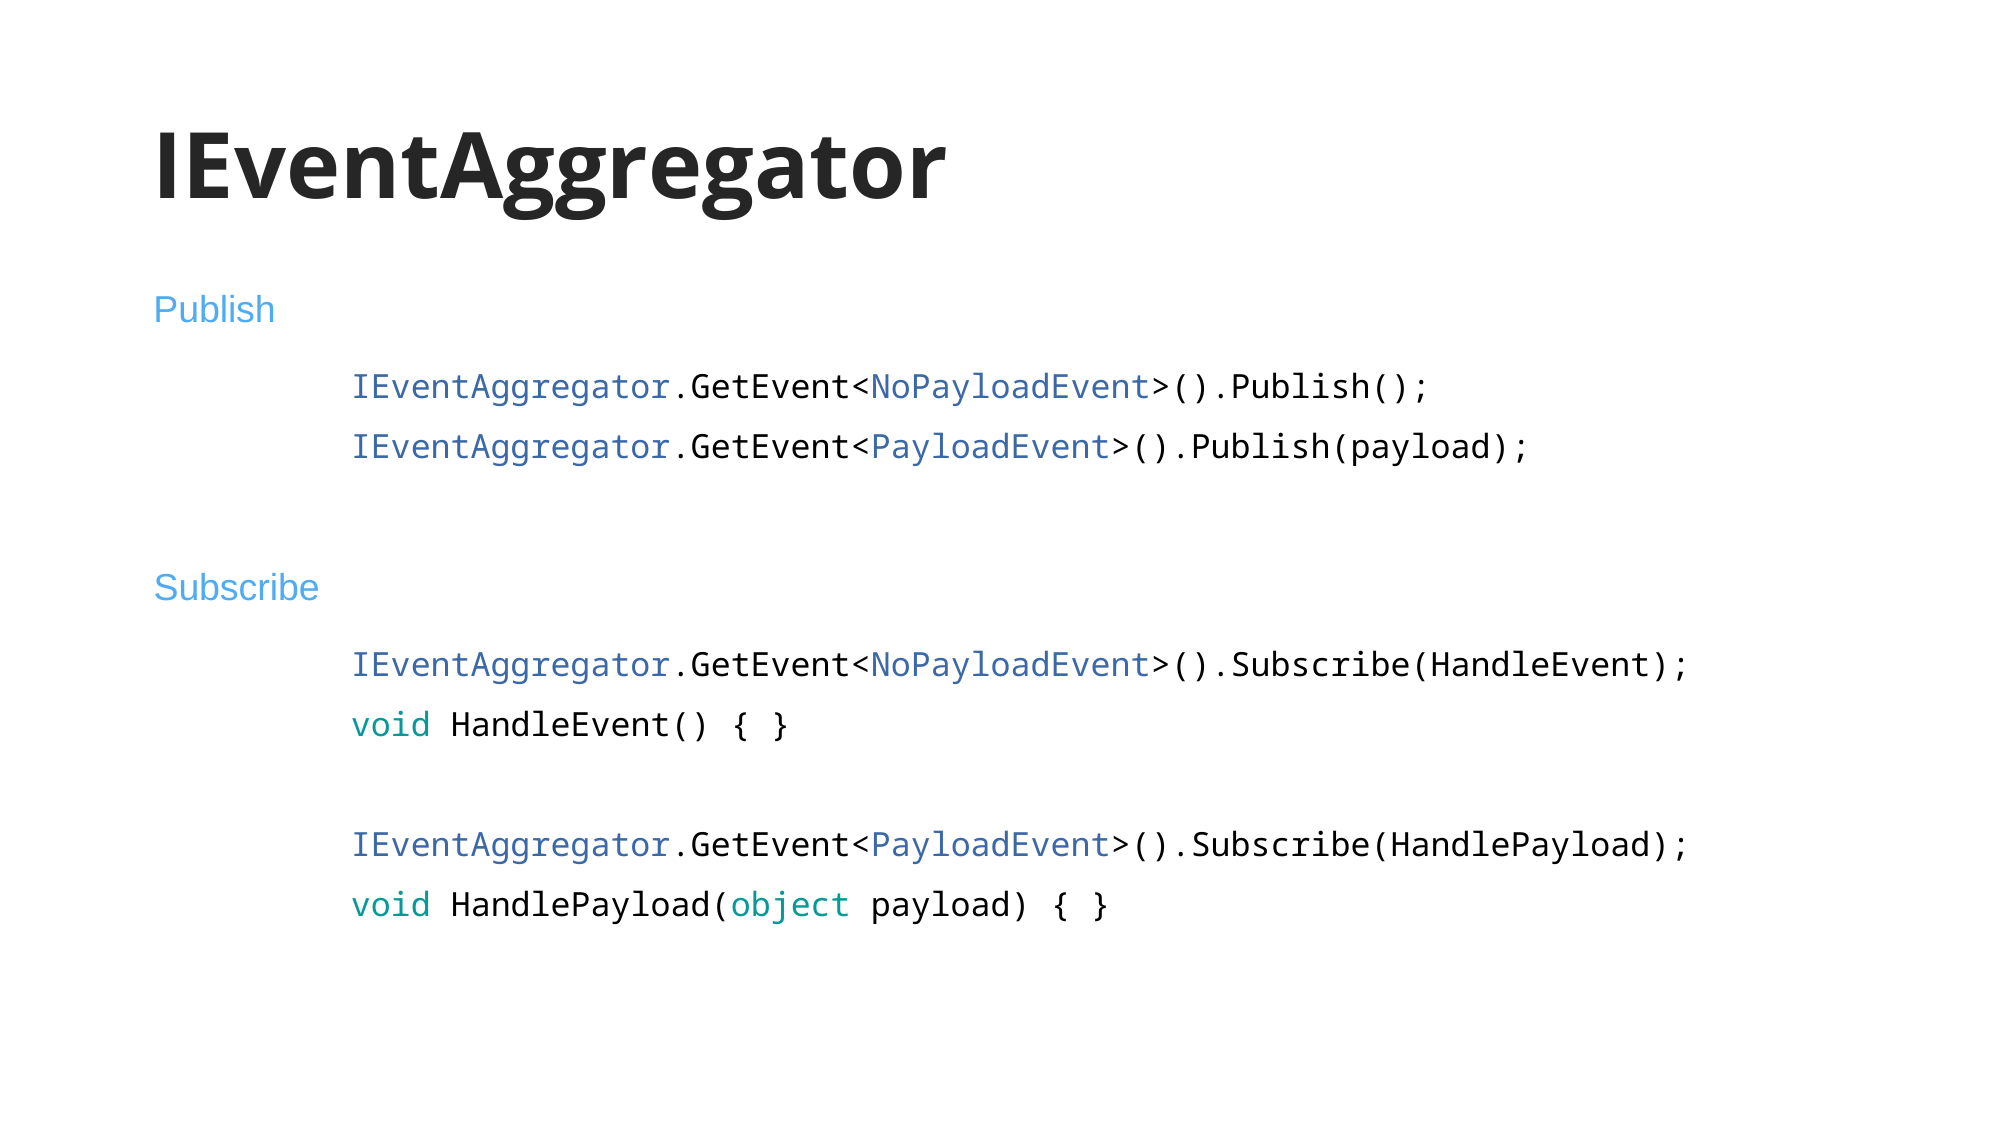

# IEventAggregator
Publish
IEventAggregator.GetEvent<NoPayloadEvent>().Publish();
IEventAggregator.GetEvent<PayloadEvent>().Publish(payload);
Subscribe
IEventAggregator.GetEvent<NoPayloadEvent>().Subscribe(HandleEvent);
void HandleEvent() { }

IEventAggregator.GetEvent<PayloadEvent>().Subscribe(HandlePayload);
void HandlePayload(object payload) { }